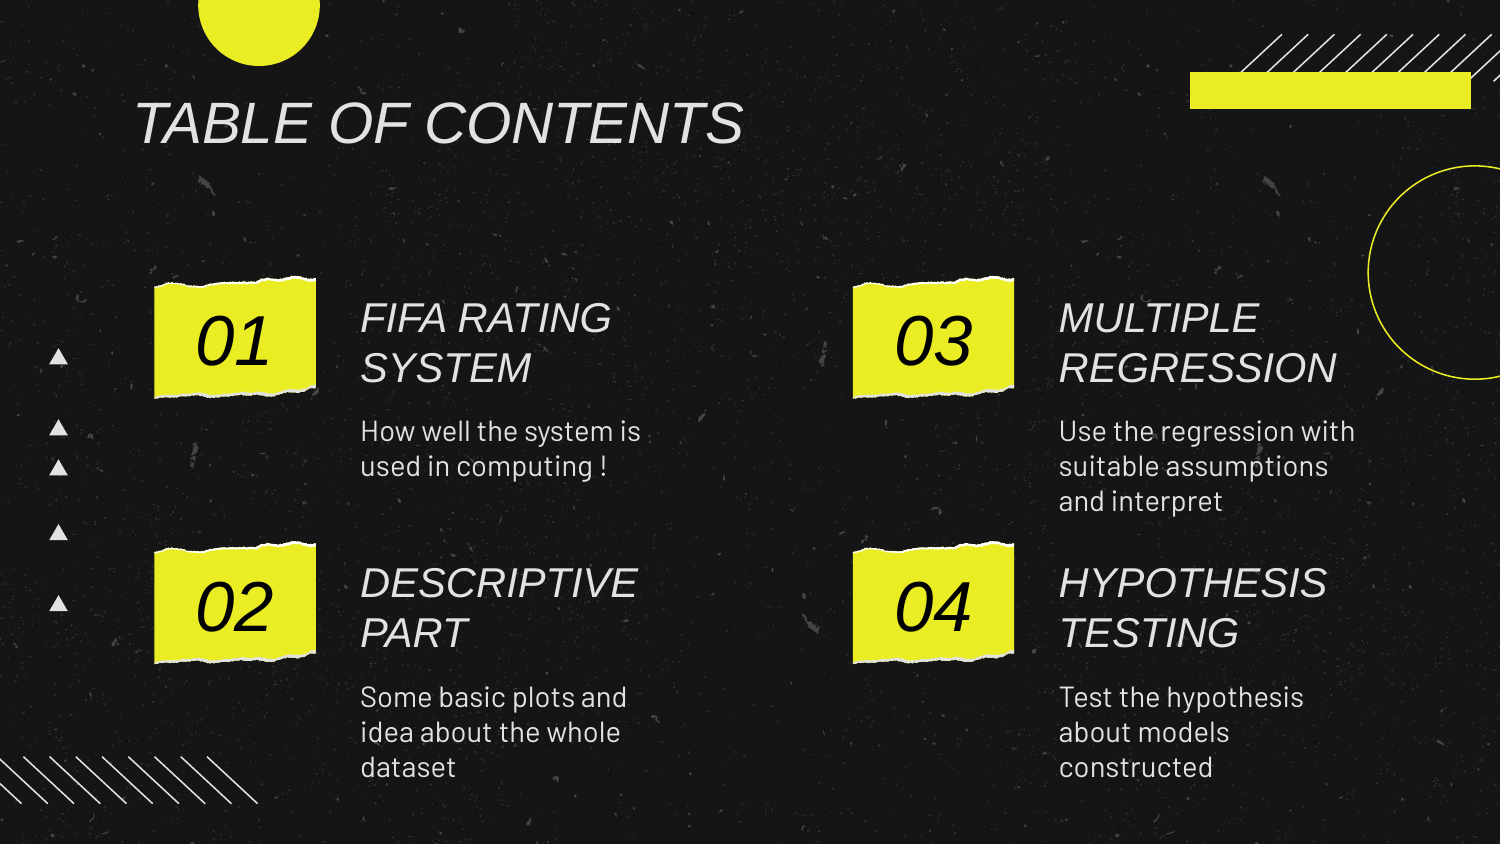

TABLE OF CONTENTS

FIFA RATING SYSTEM
MULTIPLE REGRESSION

# 01
03

How well the system is used in computing !
Use the regression with suitable assumptions and interpret
DESCRIPTIVE PART
HYPOTHESIS TESTING

02
04
Some basic plots and idea about the whole dataset
Test the hypothesis about models constructed